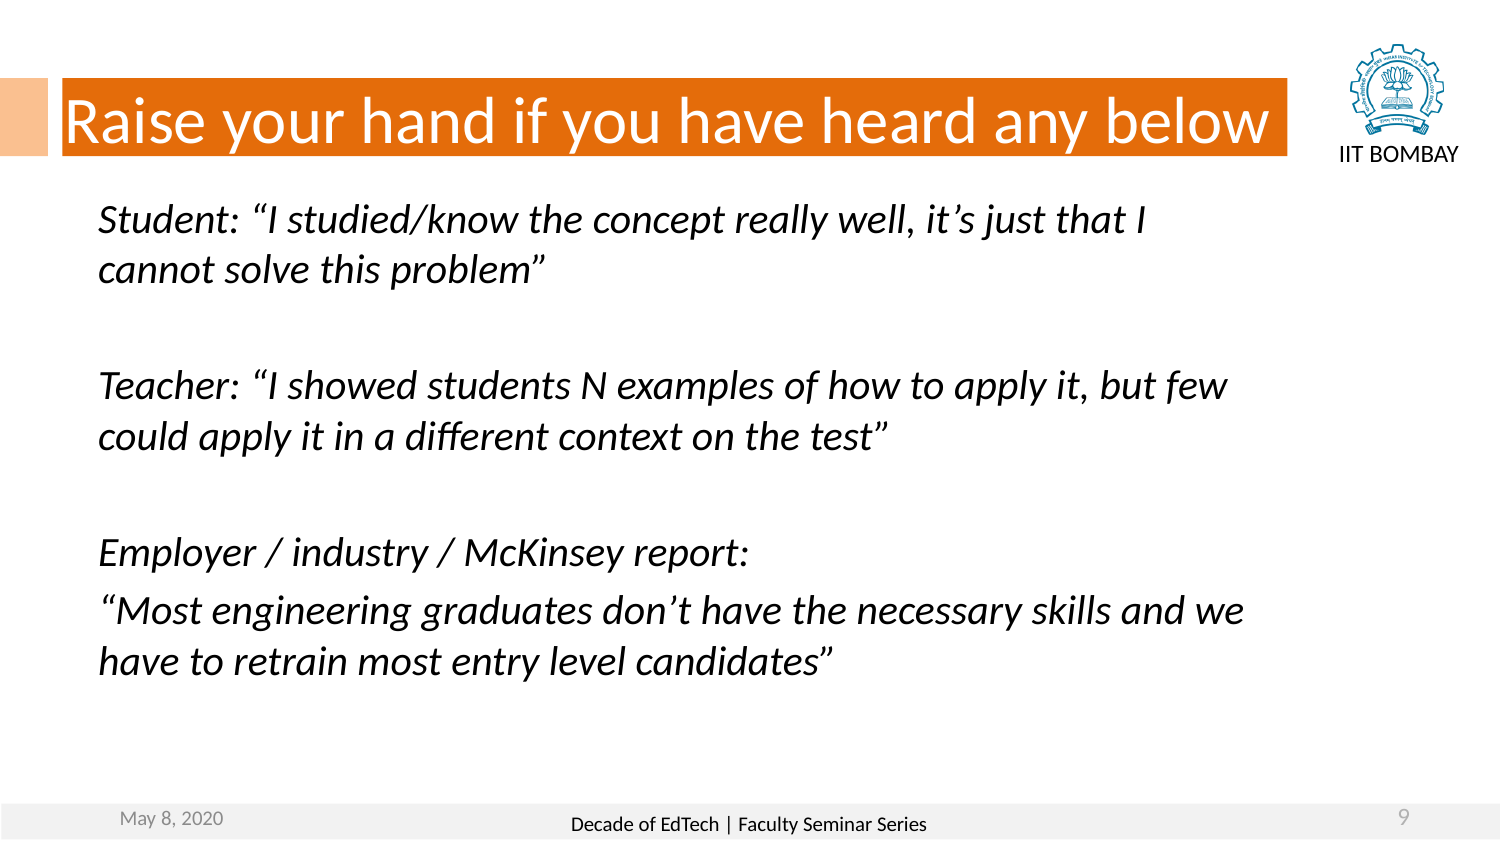

Raise your hand if you have heard any below
Student: “I studied/know the concept really well, it’s just that I cannot solve this problem”

Teacher: “I showed students N examples of how to apply it, but few could apply it in a different context on the test”

Employer / industry / McKinsey report:
“Most engineering graduates don’t have the necessary skills and we have to retrain most entry level candidates”
May 8, 2020
9